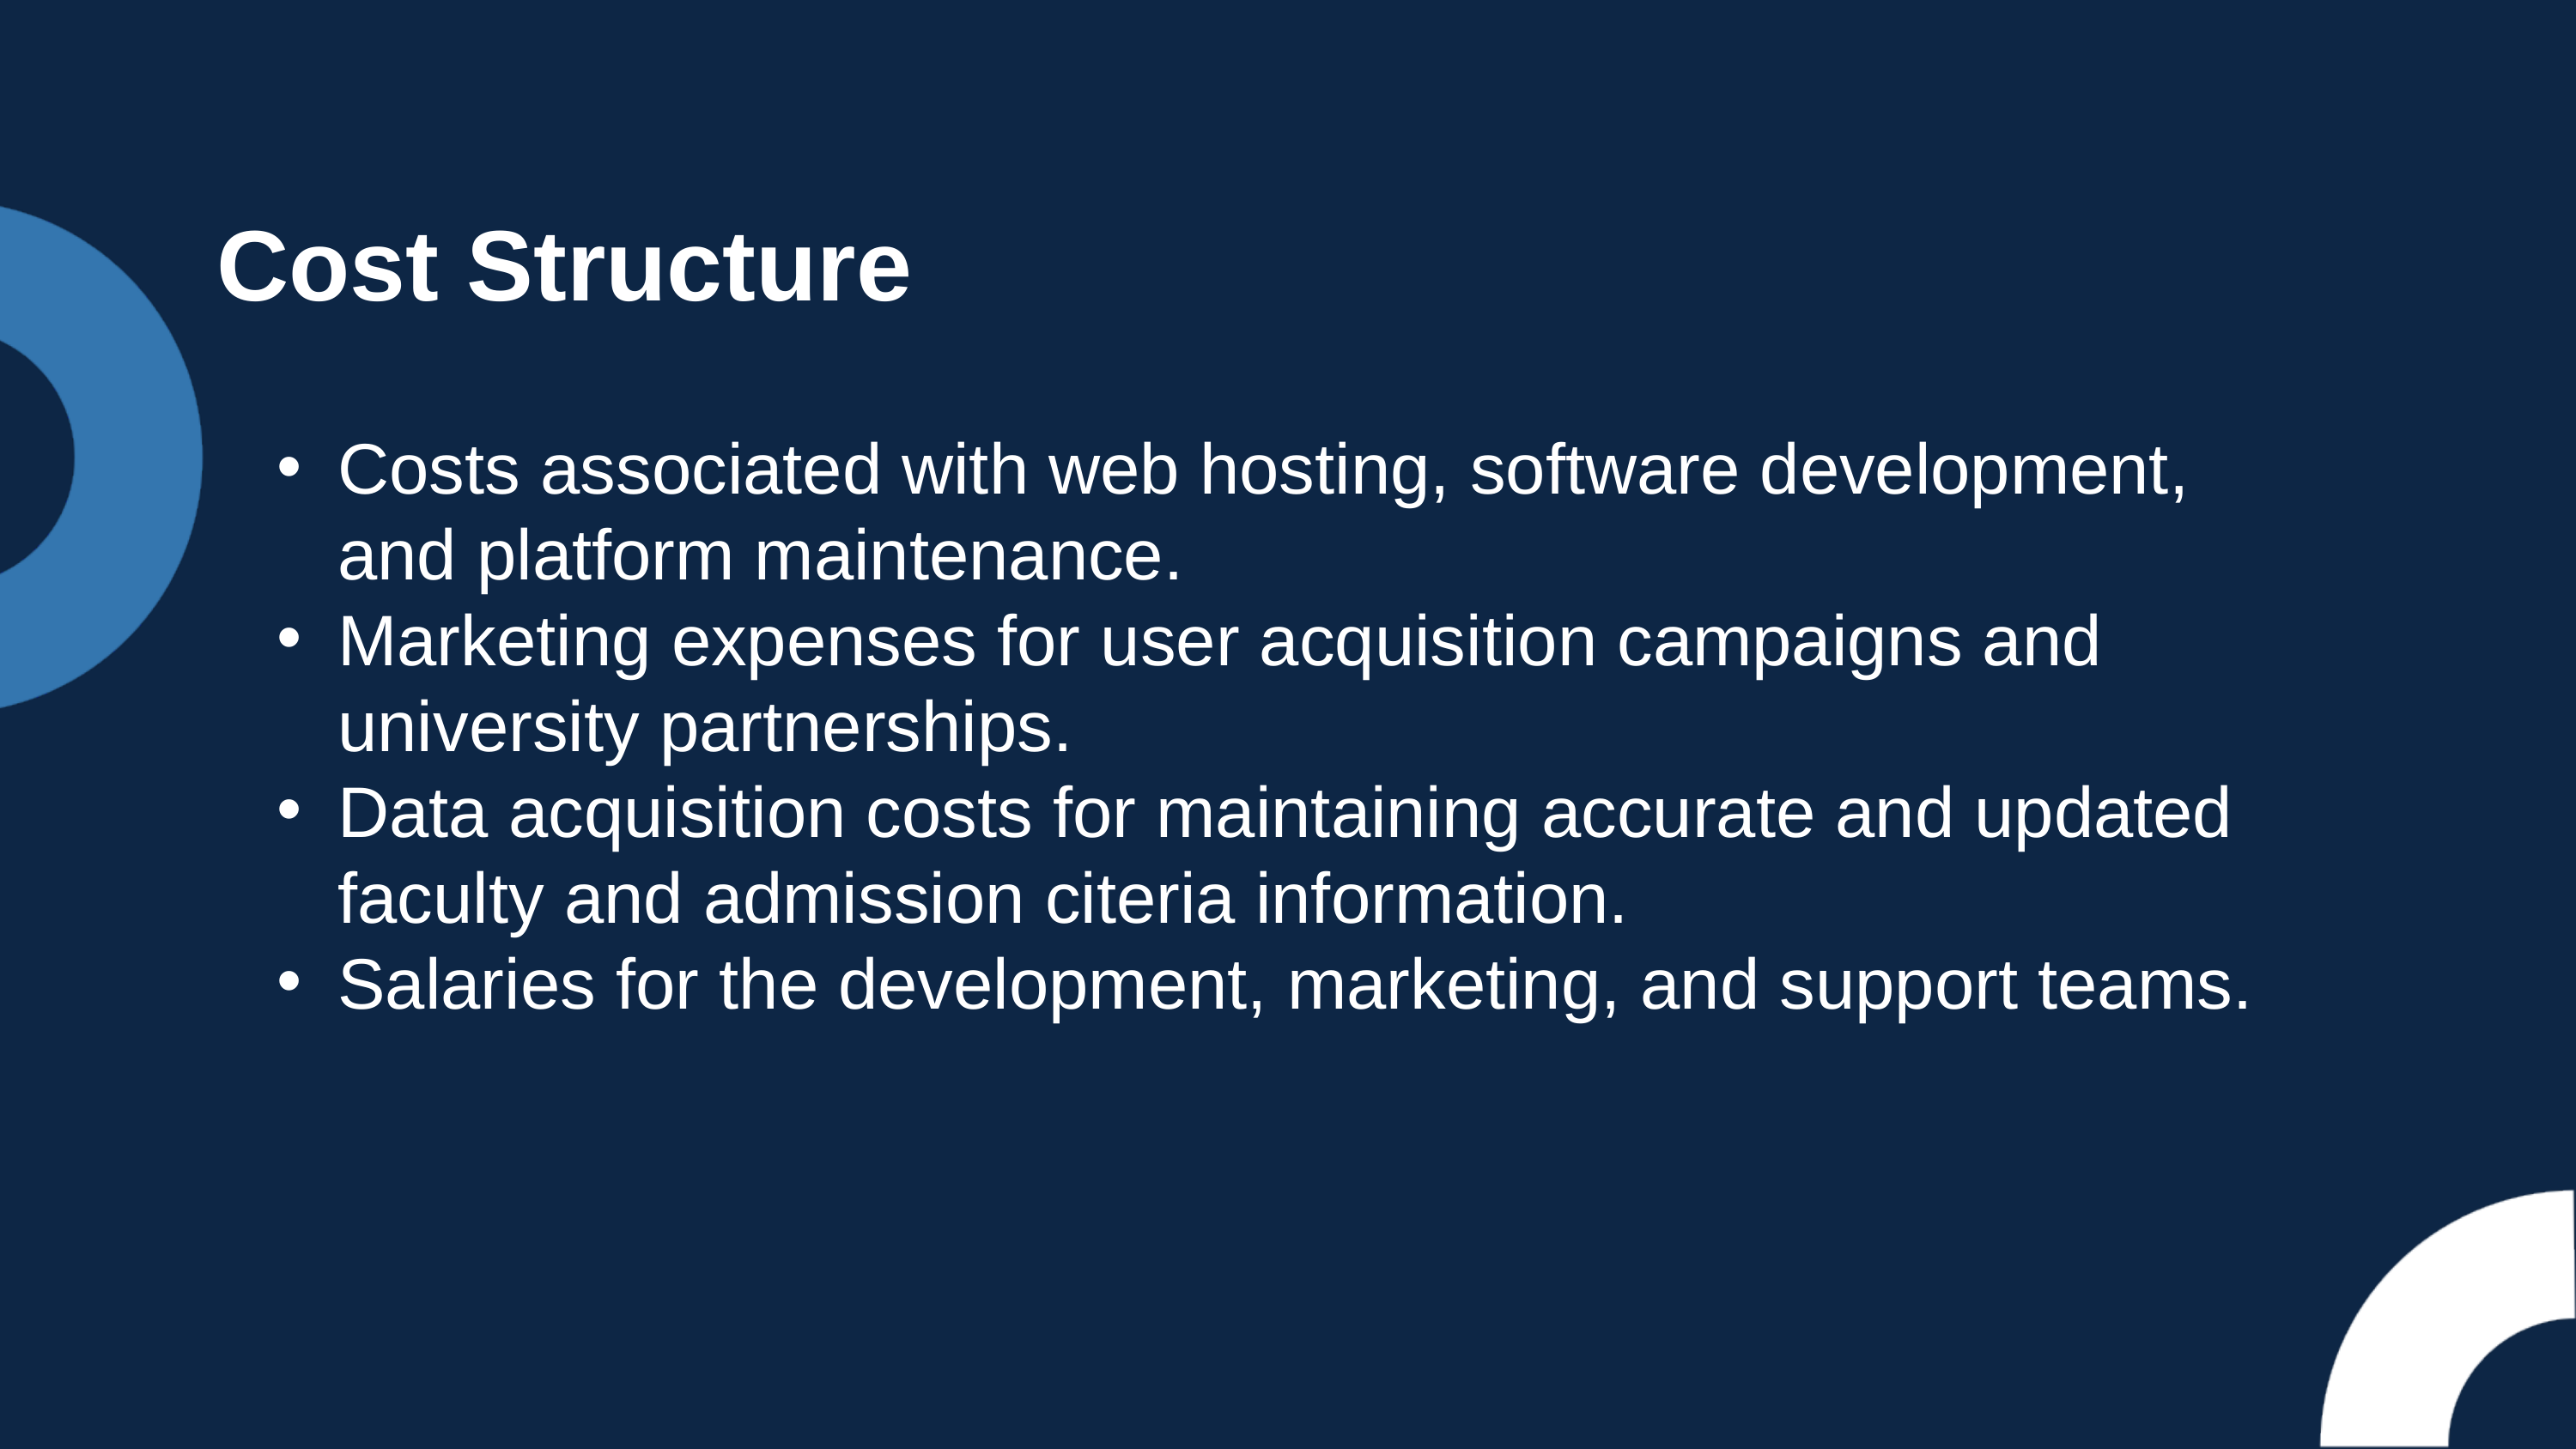

Cost Structure

Costs associated with web hosting, software development, and platform maintenance.
Marketing expenses for user acquisition campaigns and university partnerships.
Data acquisition costs for maintaining accurate and updated faculty and admission citeria information.
Salaries for the development, marketing, and support teams.